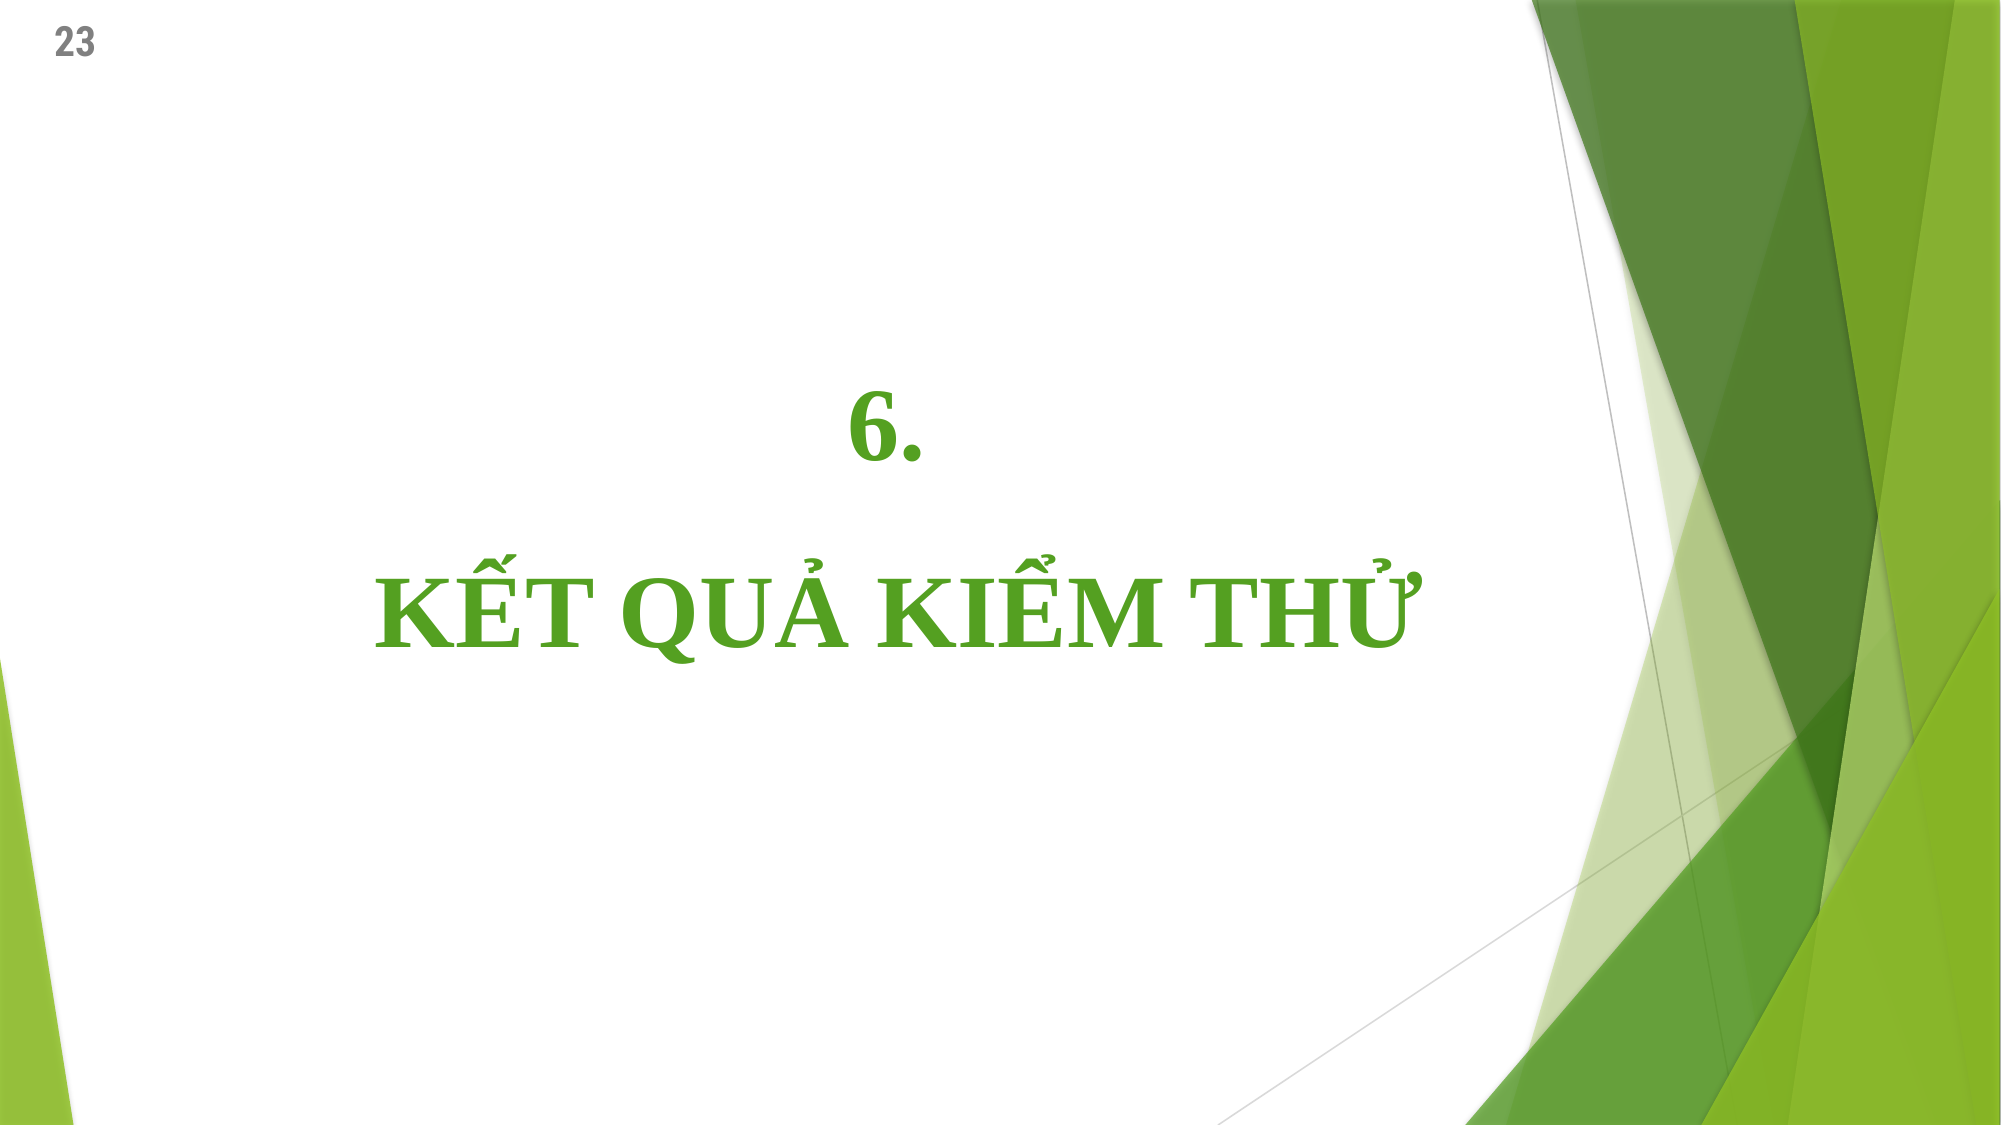

23
# 6. KẾT QUẢ KIỂM THỬ